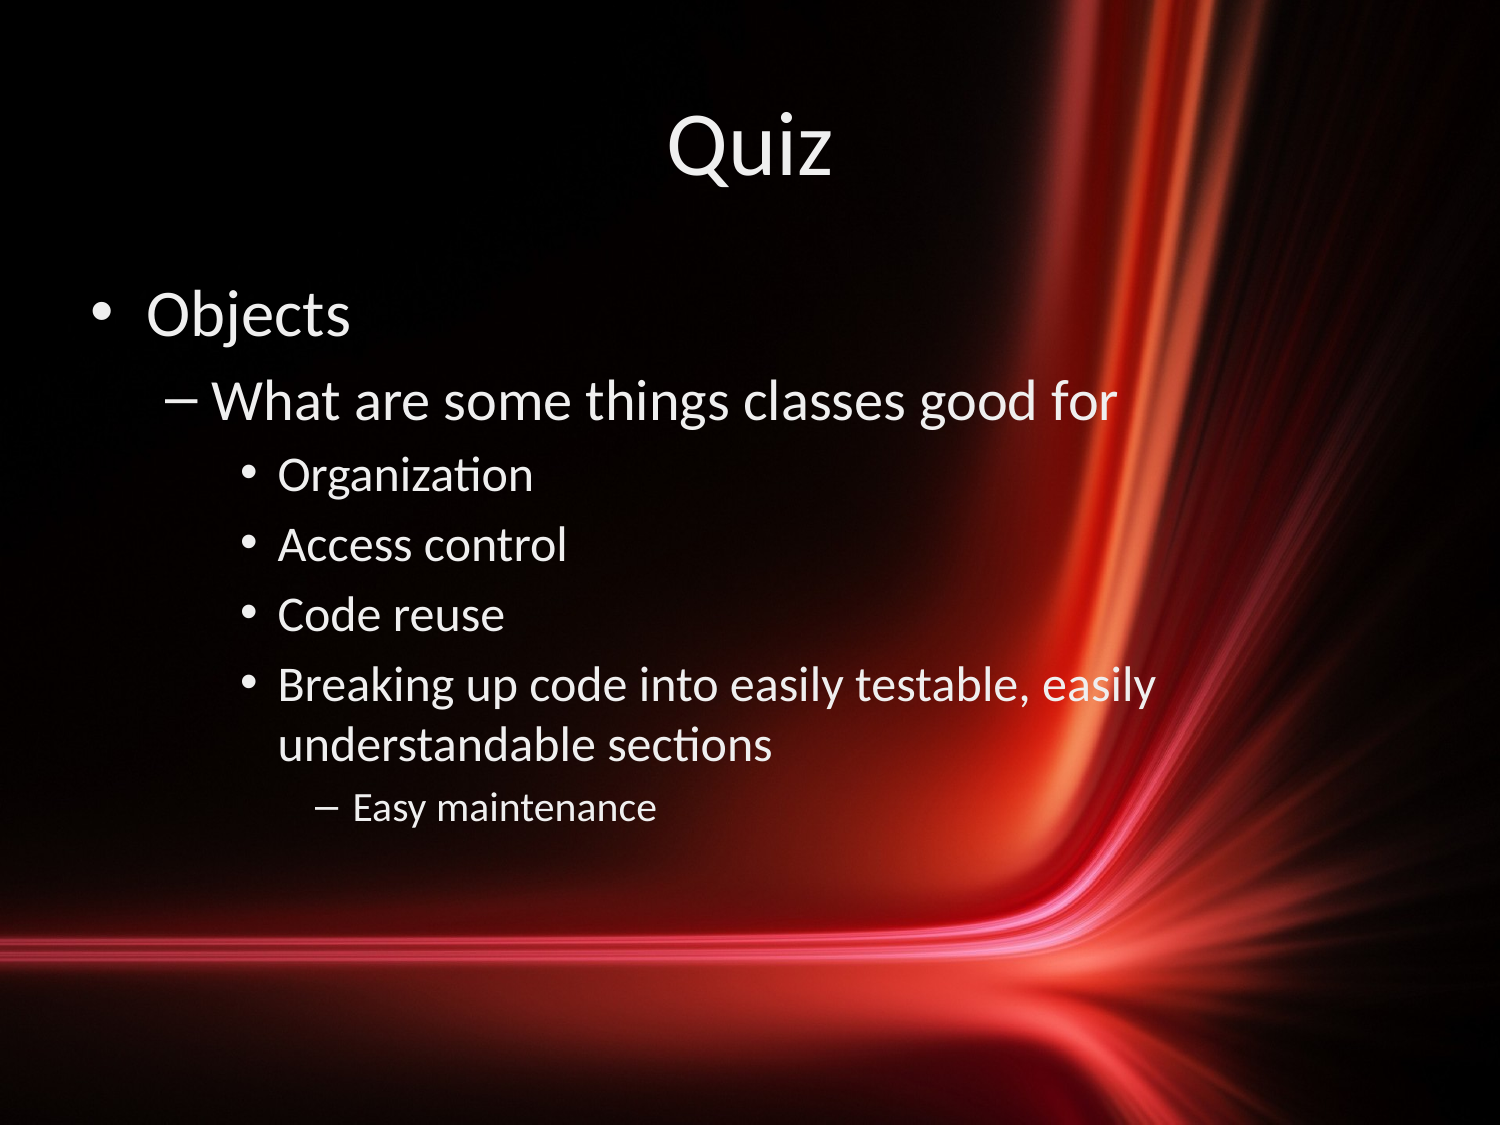

# Quiz
Objects
What are some things classes good for
Organization
Access control
Code reuse
Breaking up code into easily testable, easily understandable sections
Easy maintenance